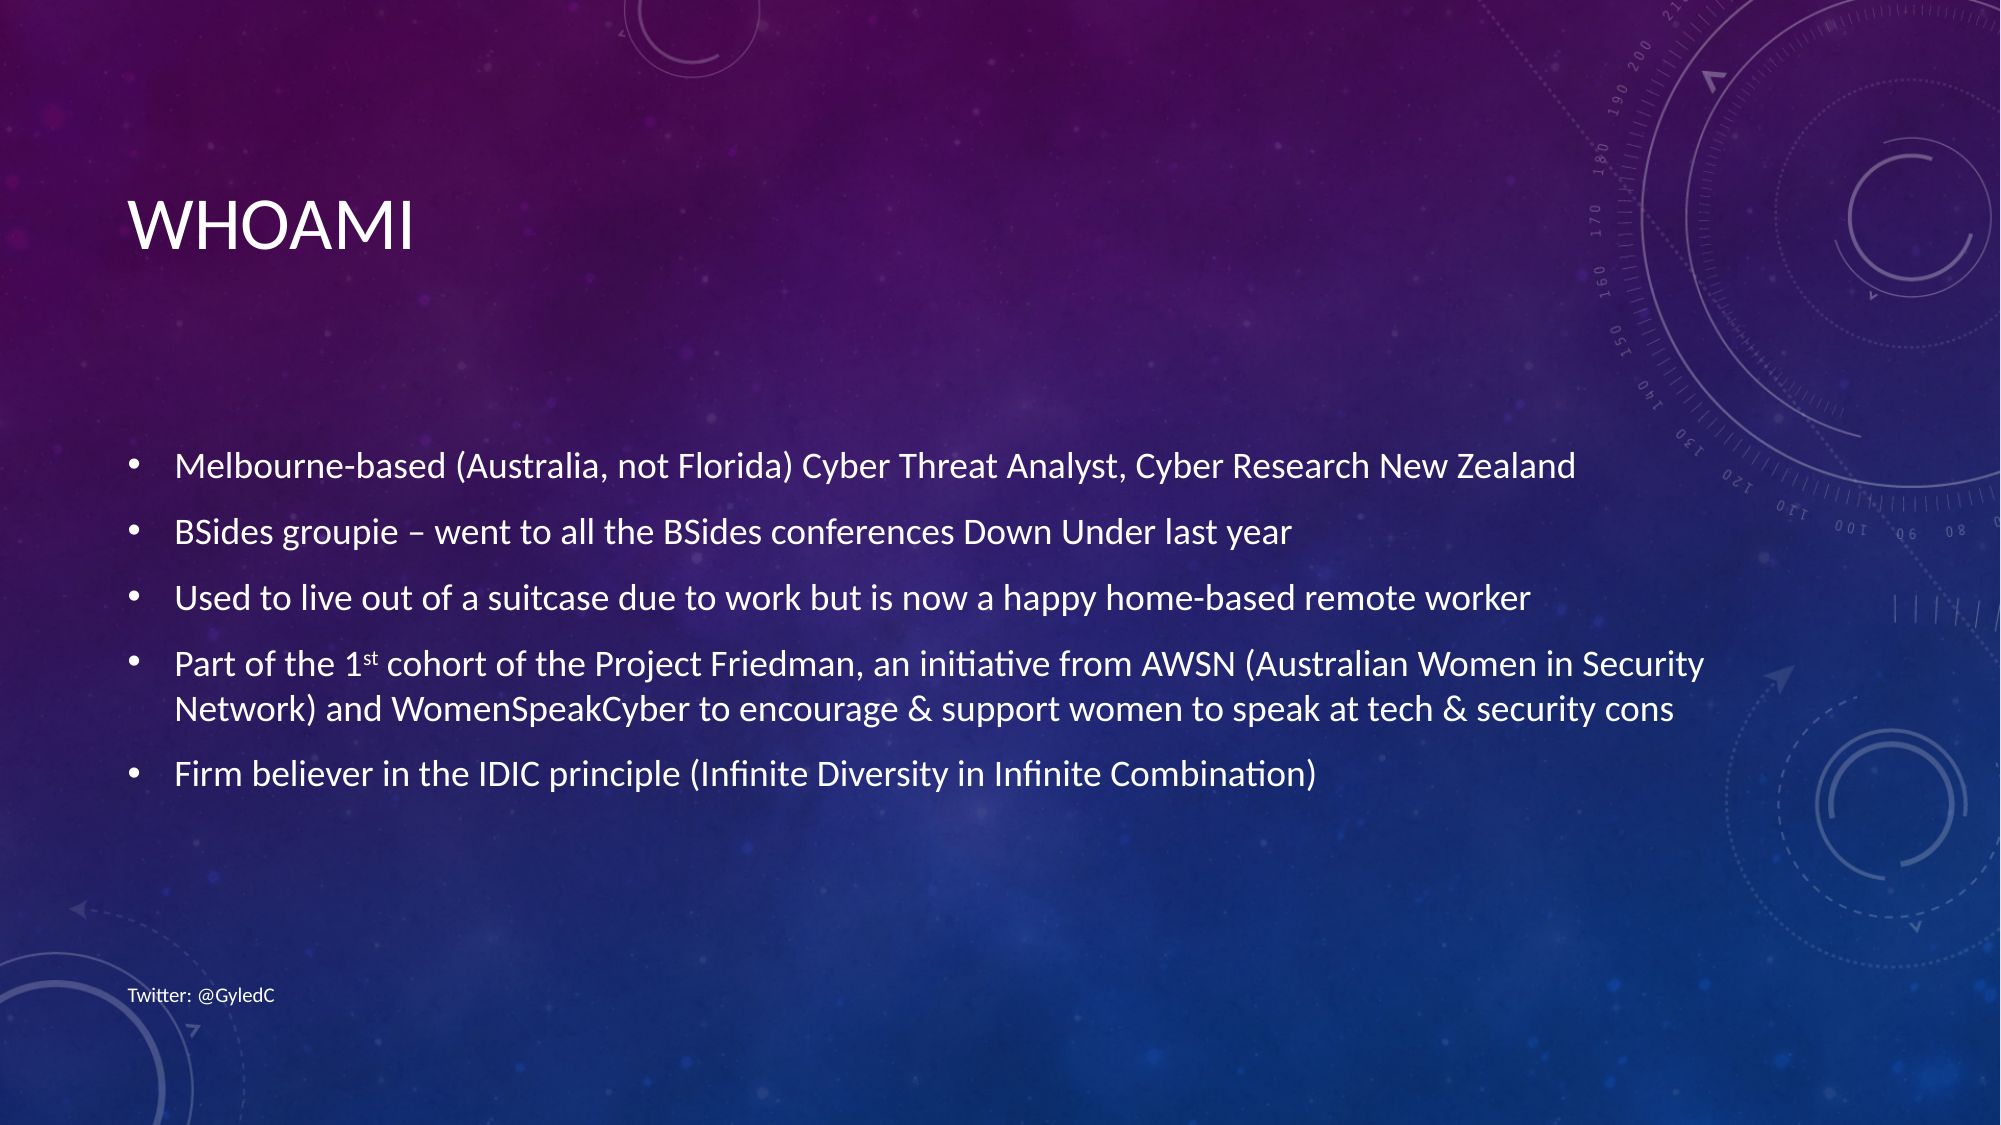

# whoami
Melbourne-based (Australia, not Florida) Cyber Threat Analyst, Cyber Research New Zealand
BSides groupie – went to all the BSides conferences Down Under last year
Used to live out of a suitcase due to work but is now a happy home-based remote worker
Part of the 1st cohort of the Project Friedman, an initiative from AWSN (Australian Women in Security Network) and WomenSpeakCyber to encourage & support women to speak at tech & security cons
Firm believer in the IDIC principle (Infinite Diversity in Infinite Combination)

Twitter: @GyledC